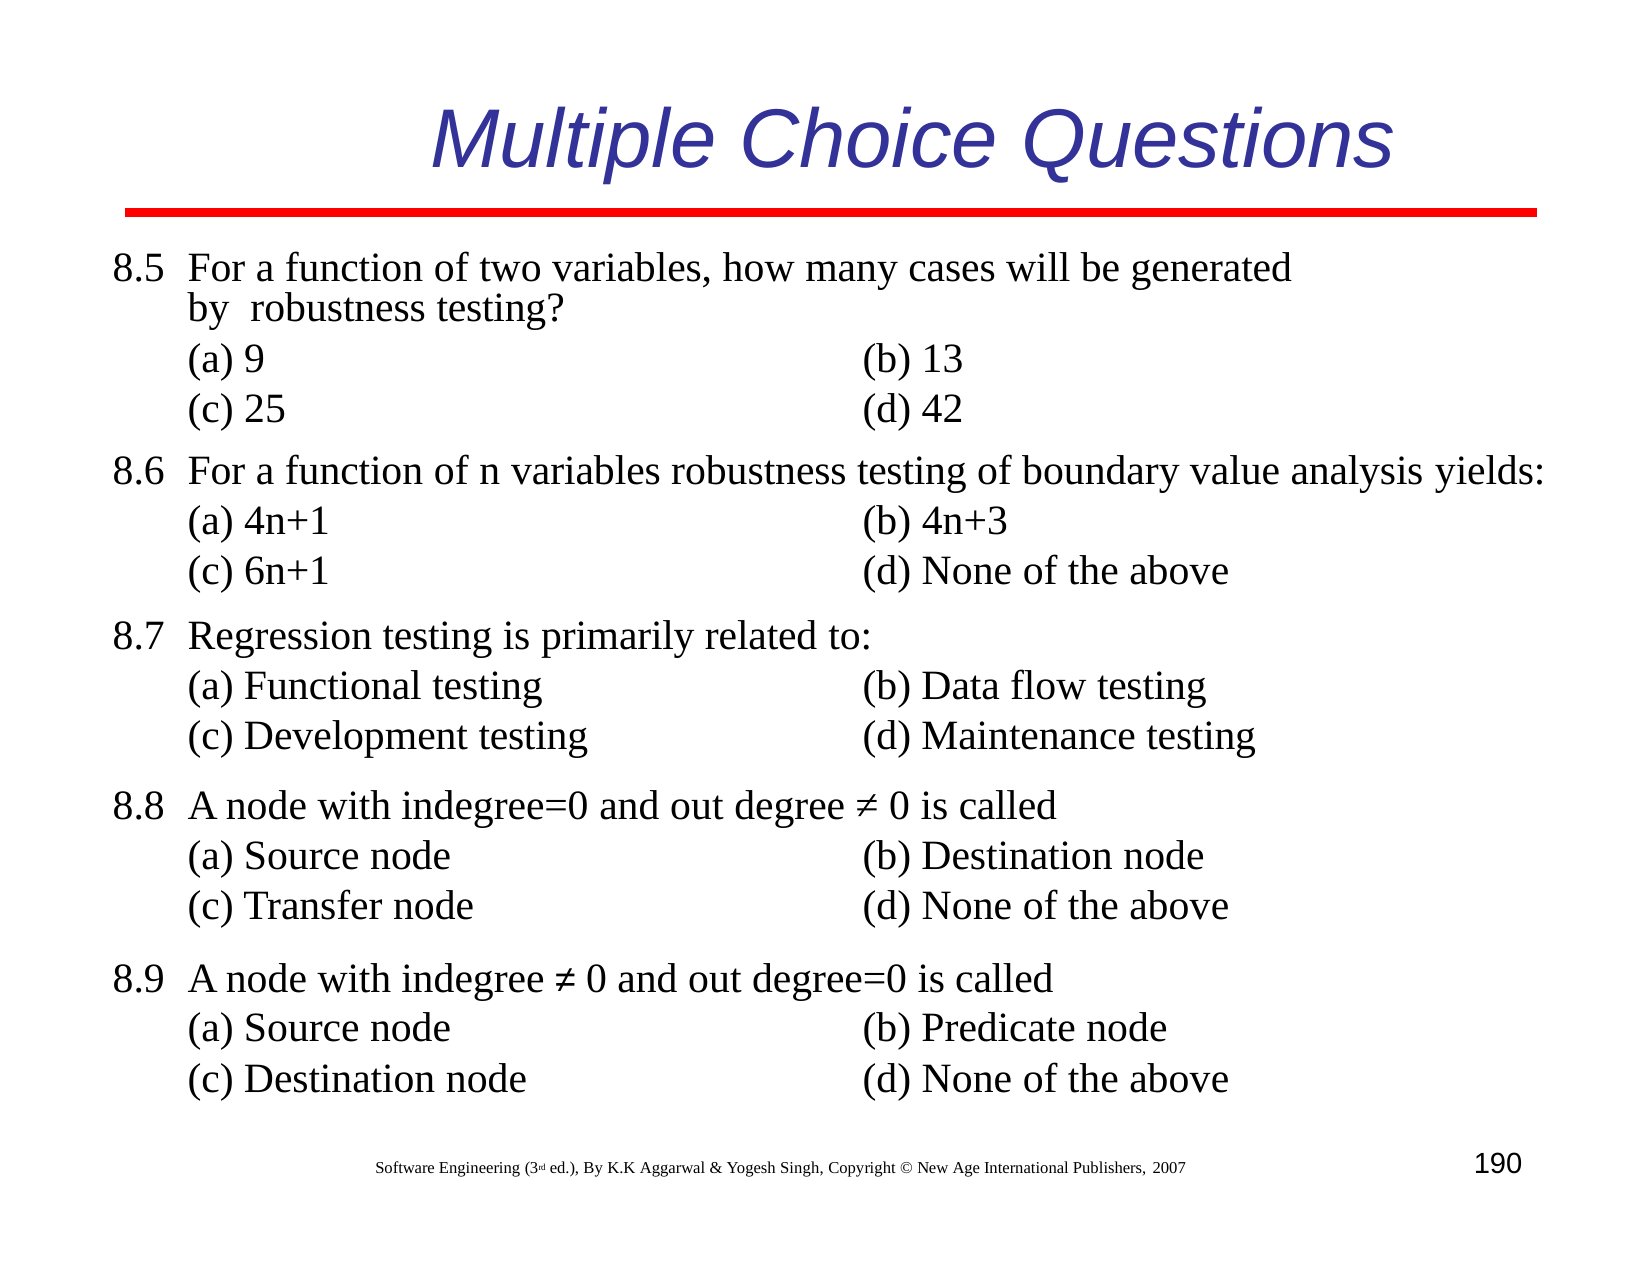

# Multiple Choice Questions

8.5	For a function of two variables, how many cases will be generated by  robustness testing?
(a) 9
(c) 25
(b) 13
(d) 42
8.6	For a function of n variables robustness testing of boundary value analysis yields:
(a) 4n+1
(c) 6n+1
(b) 4n+3
(d) None of the above
8.7	Regression testing is primarily related to:
(a) Functional testing
(c) Development testing
(b) Data flow testing
(d) Maintenance testing
8.8	A node with indegree=0 and out degree ≠ 0 is called
(a) Source node
(c) Transfer node
(b) Destination node
(d) None of the above
8.9	A node with indegree ≠ 0 and out degree=0 is called
(a) Source node
(c) Destination node
(b) Predicate node
(d) None of the above
190
Software Engineering (3rd  ed.), By K.K Aggarwal & Yogesh Singh, Copyright © New Age International Publishers, 2007